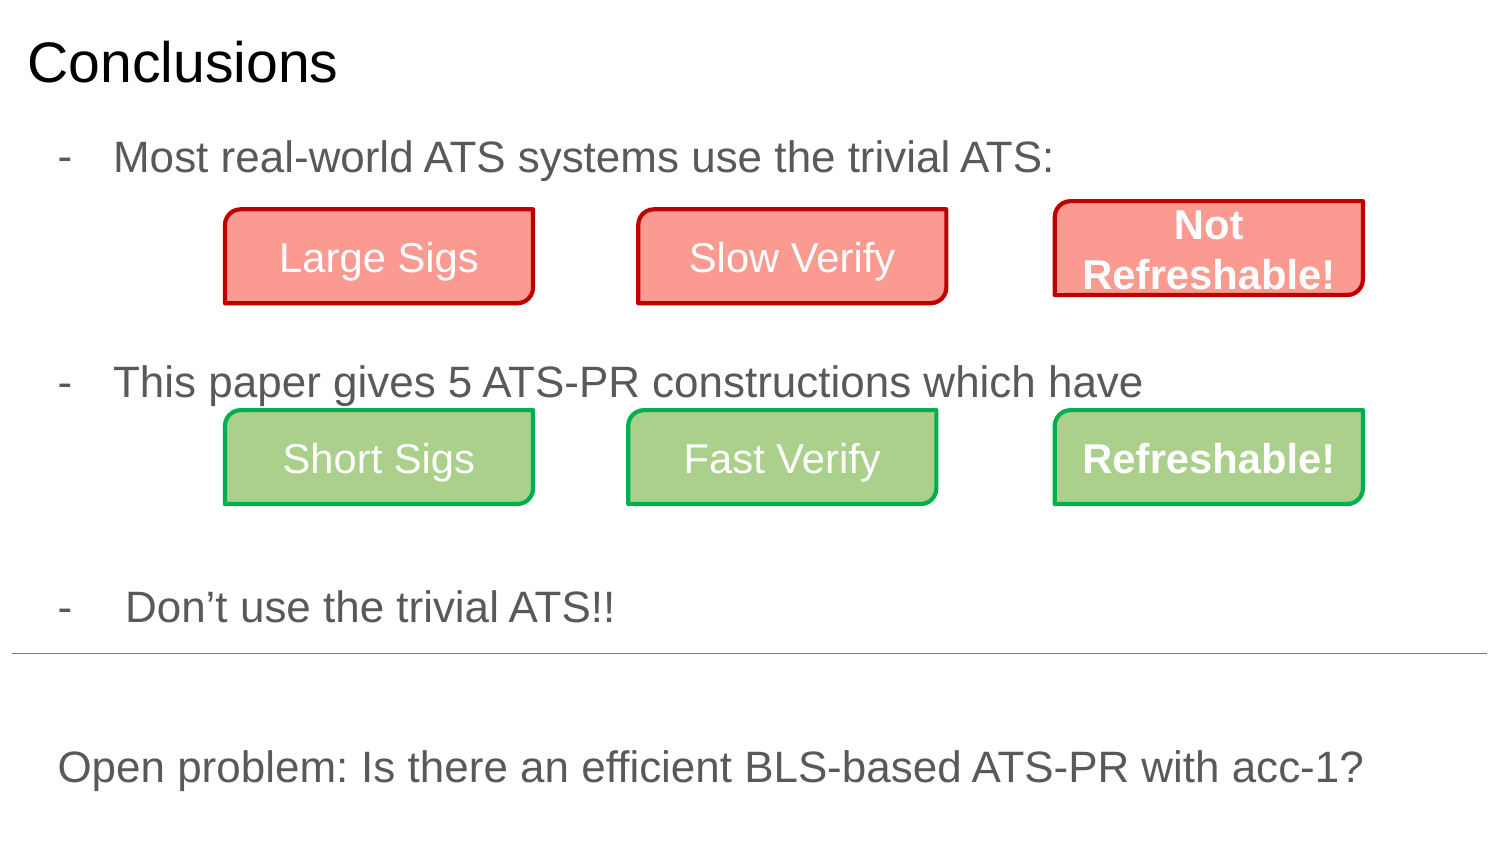

# Conclusions
Most real-world ATS systems use the trivial ATS:

This paper gives 5 ATS-PR constructions which have

 Don’t use the trivial ATS!!

Open problem: Is there an efficient BLS-based ATS-PR with acc-1?

Not Refreshable!
Large Sigs
Slow Verify
Fast Verify
Refreshable!
Short Sigs